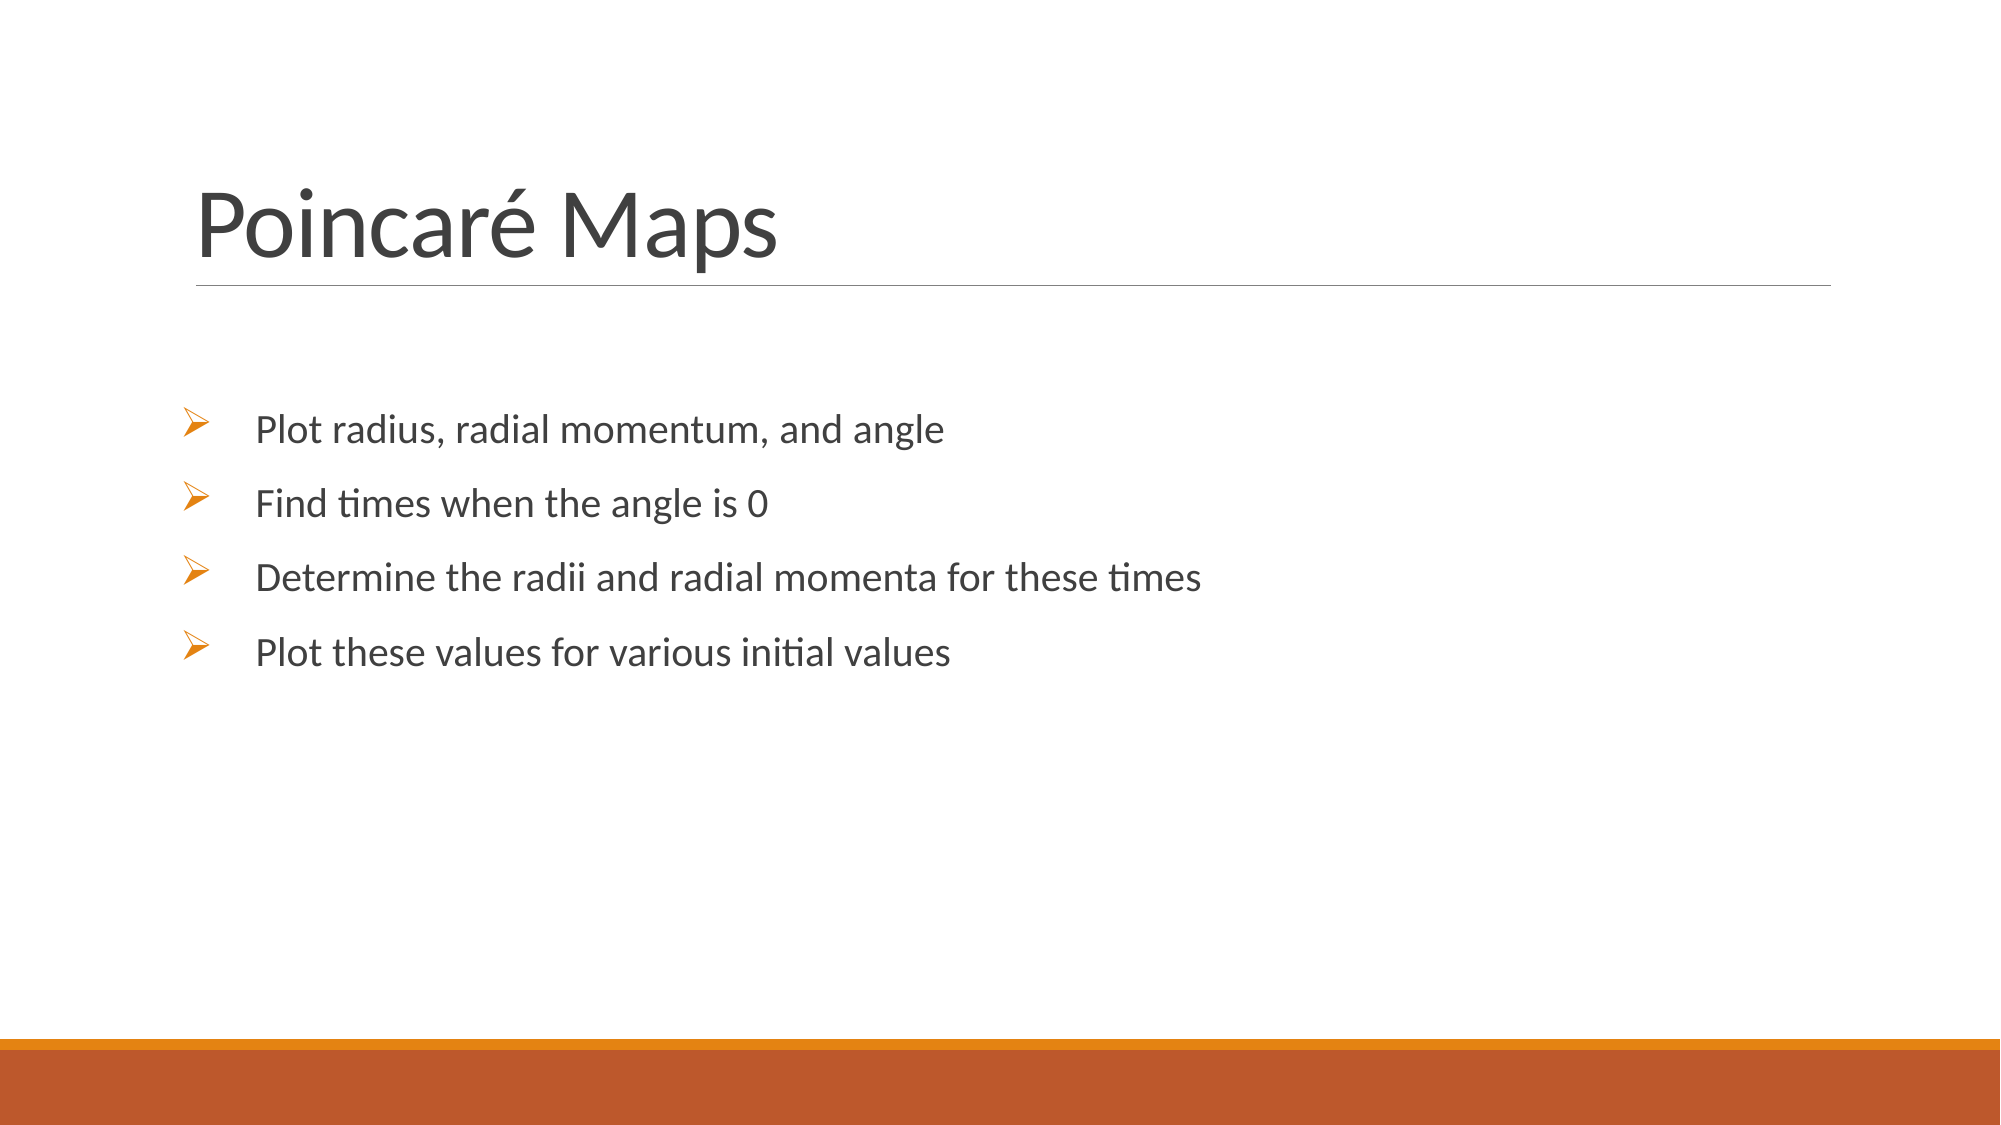

# Poincaré Maps
Plot radius, radial momentum, and angle
Find times when the angle is 0
Determine the radii and radial momenta for these times
Plot these values for various initial values